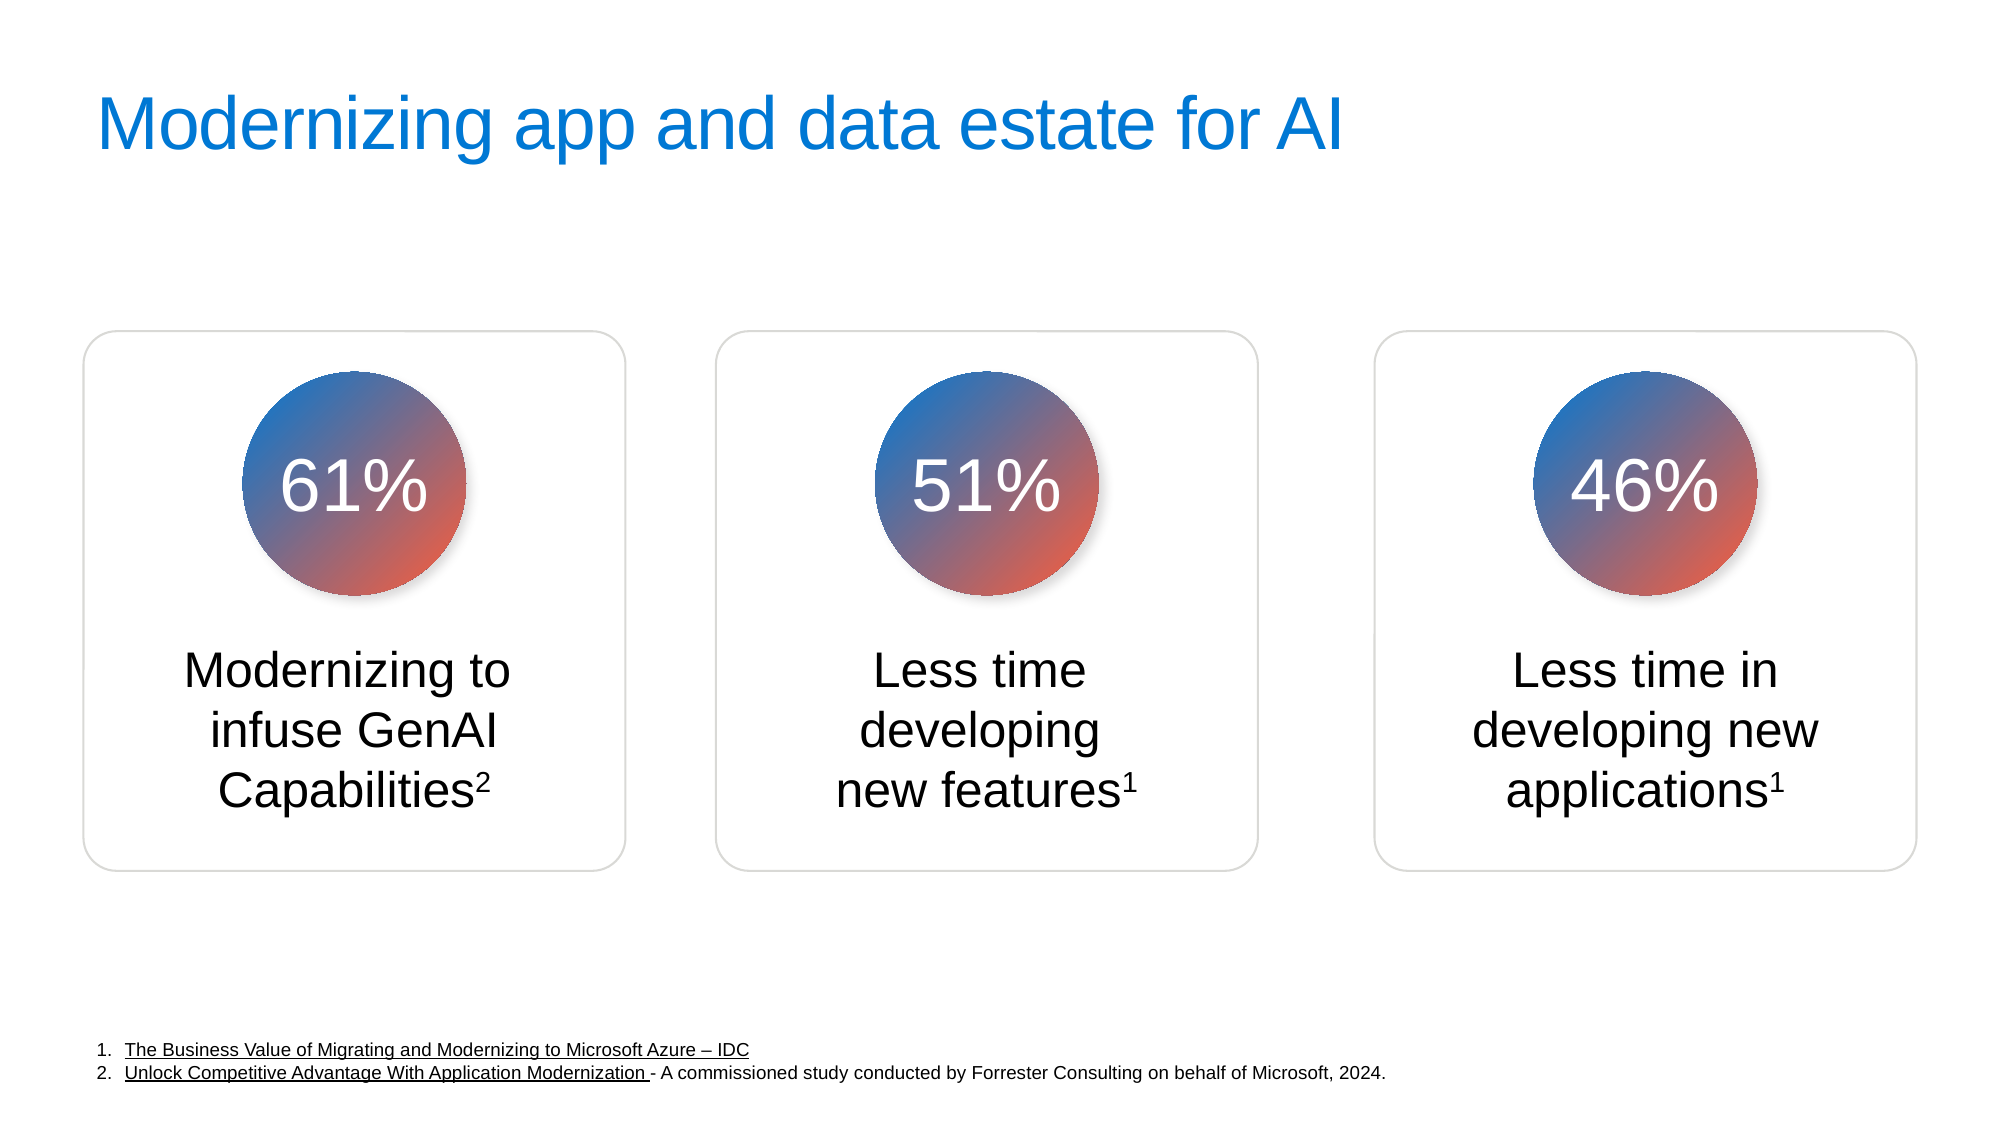

# Modernizing app and data estate for AI

61%
51%
46%
Modernizing to
infuse GenAI Capabilities2
Less time
developing
new features1
Less time in developing new applications1
The Business Value of Migrating and Modernizing to Microsoft Azure – IDC
Unlock Competitive Advantage With Application Modernization - A commissioned study conducted by Forrester Consulting on behalf of Microsoft, 2024.